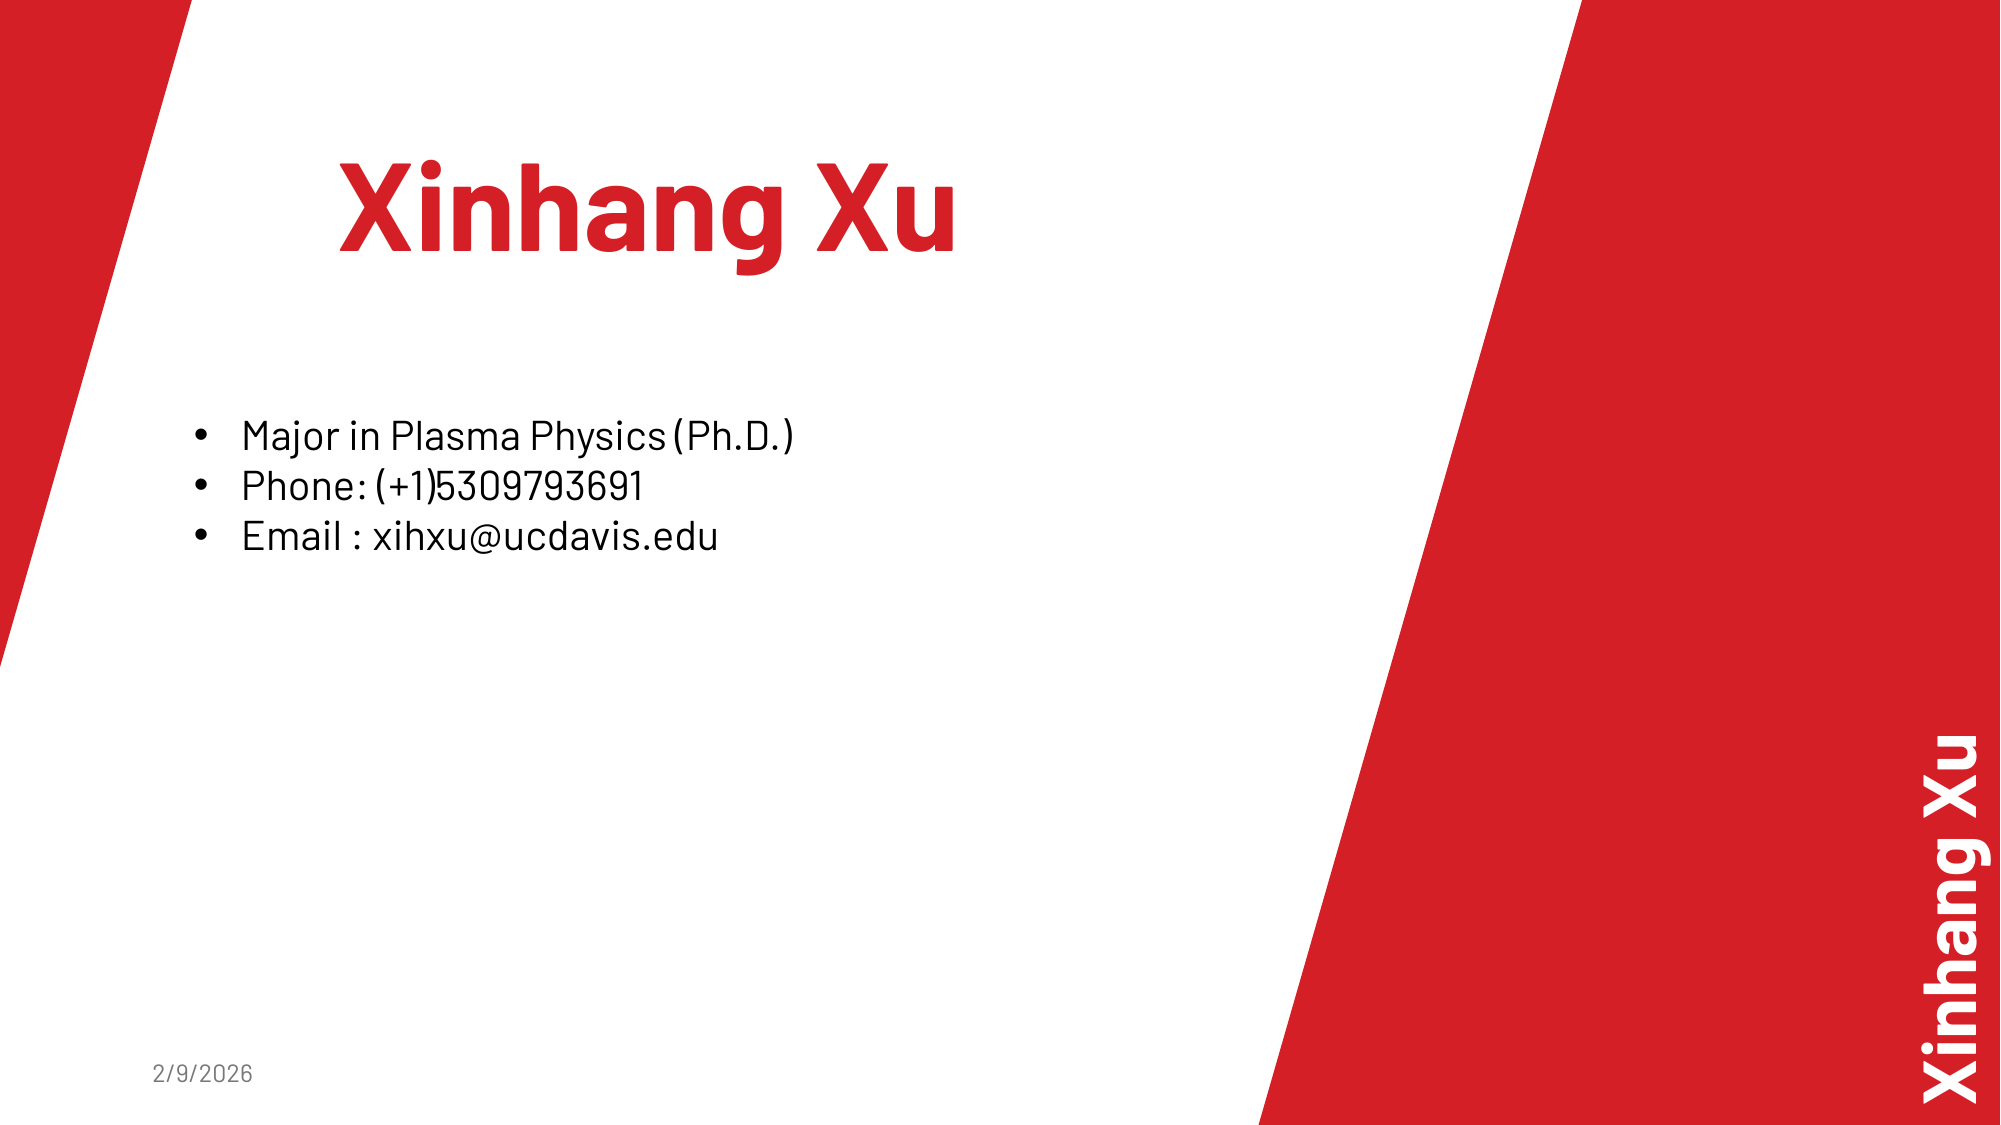

Xinhang Xu
Major in Plasma Physics (Ph.D.)
Phone: (+1)5309793691
Email : xihxu@ucdavis.edu
Xinhang Xu
2/9/2026